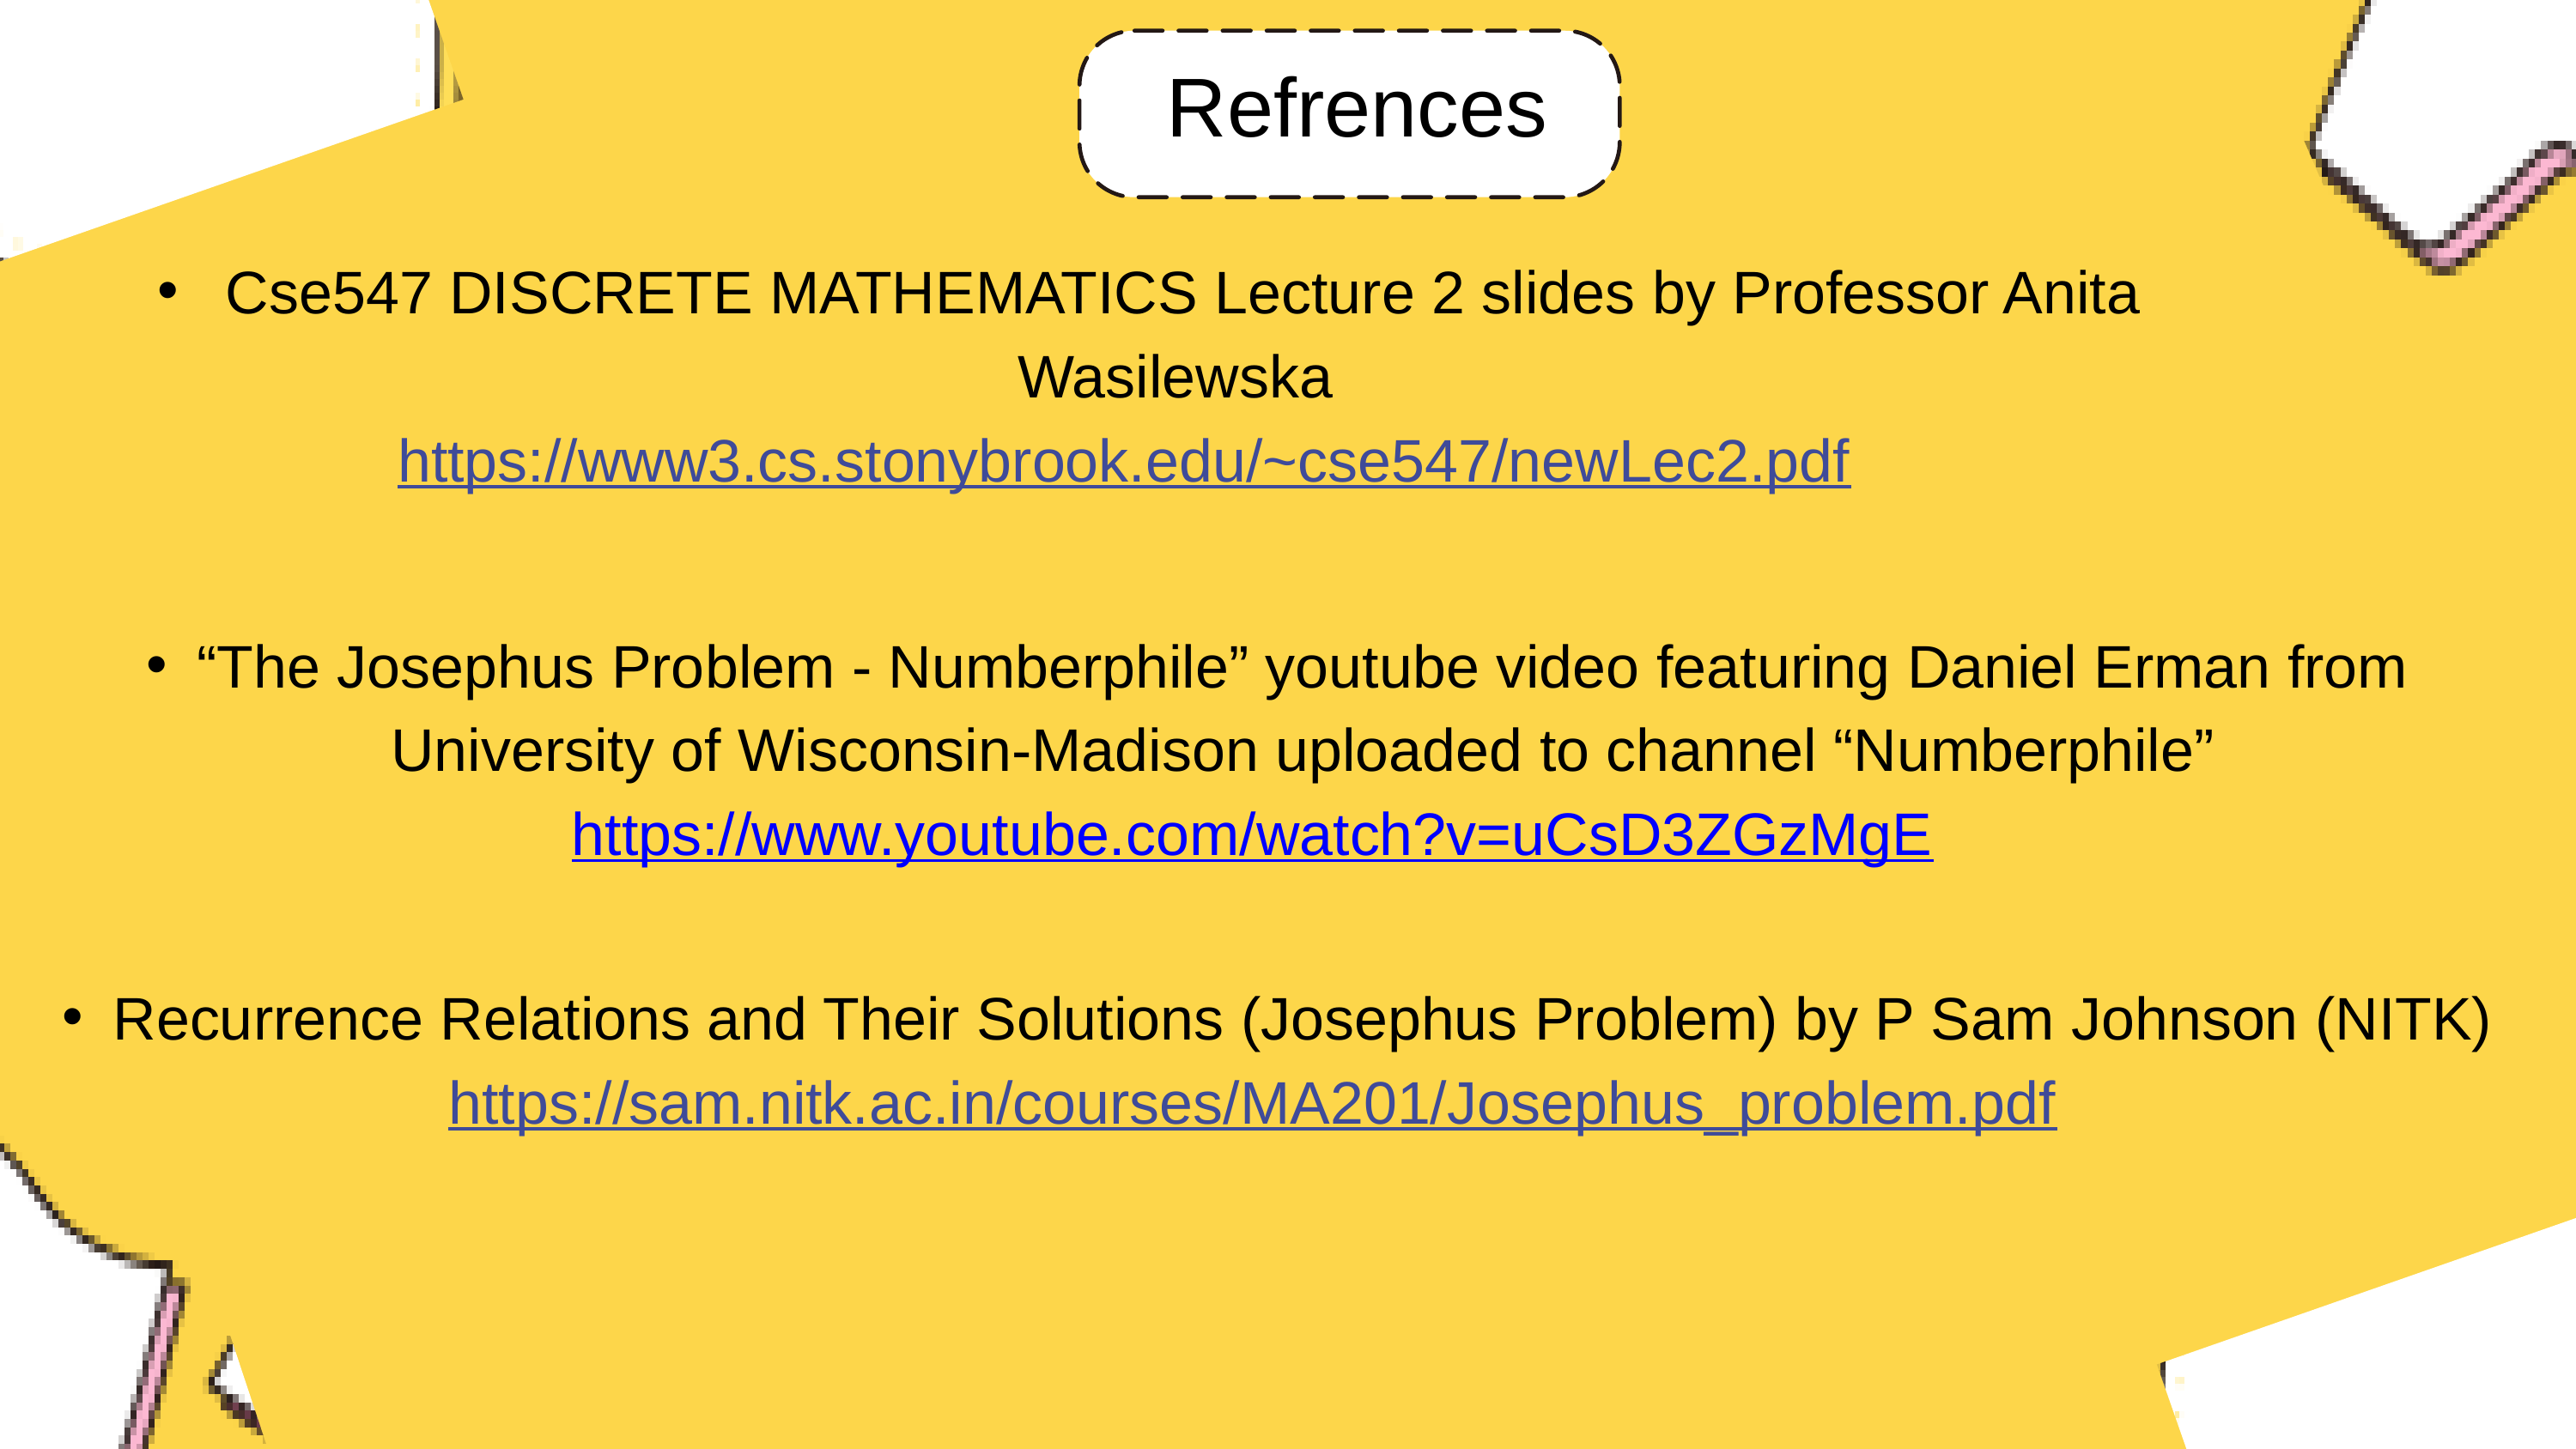

Refrences
 Cse547 DISCRETE MATHEMATICS Lecture 2 slides by Professor Anita Wasilewska
https://www3.cs.stonybrook.edu/~cse547/newLec2.pdf

“The Josephus Problem - Numberphile” youtube video featuring Daniel Erman from University of Wisconsin-Madison uploaded to channel “Numberphile”
https://www.youtube.com/watch?v=uCsD3ZGzMgE

Recurrence Relations and Their Solutions (Josephus Problem) by P Sam Johnson (NITK)
https://sam.nitk.ac.in/courses/MA201/Josephus_problem.pdf